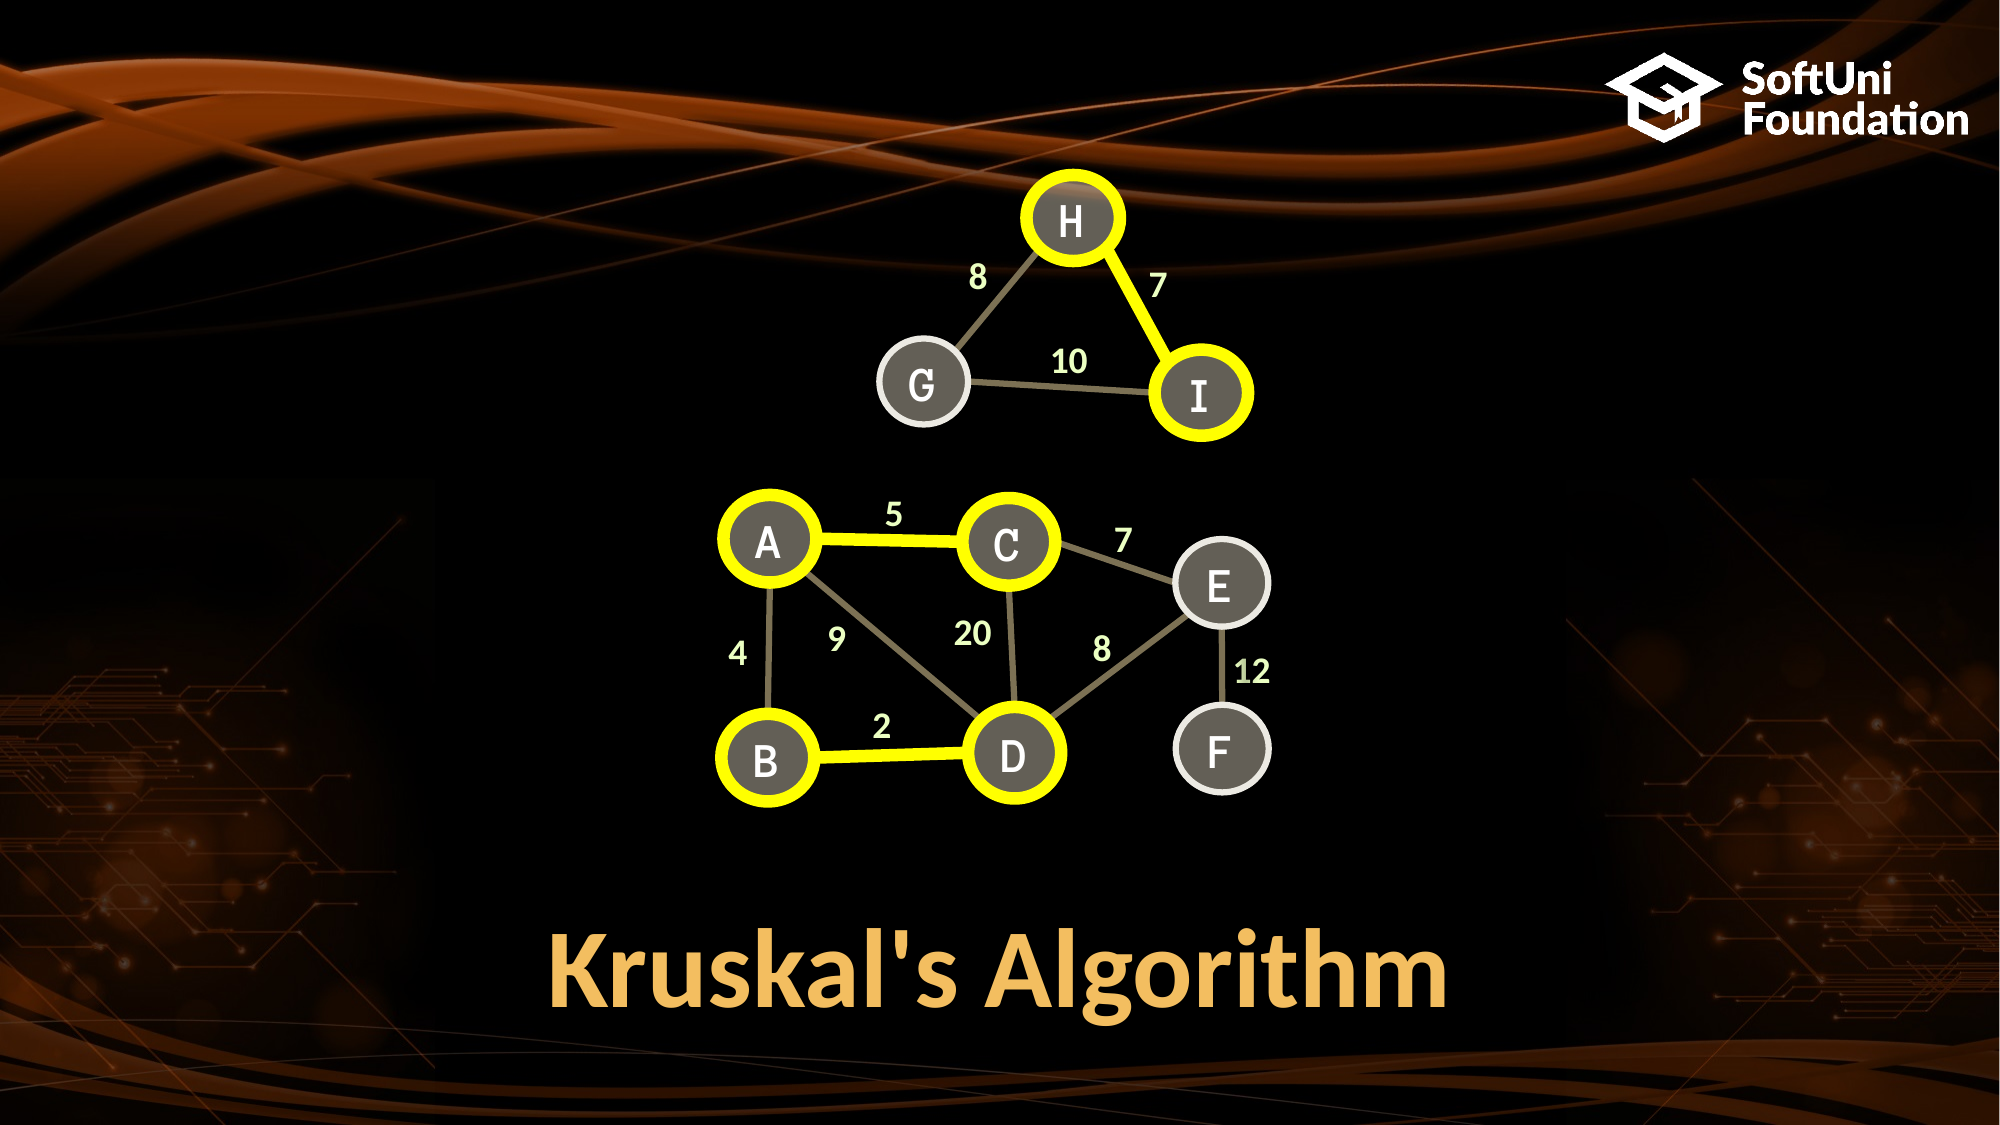

H
8
7
10
G
I
5
A
C
7
E
20
9
8
4
12
2
F
D
B
# Kruskal's Algorithm